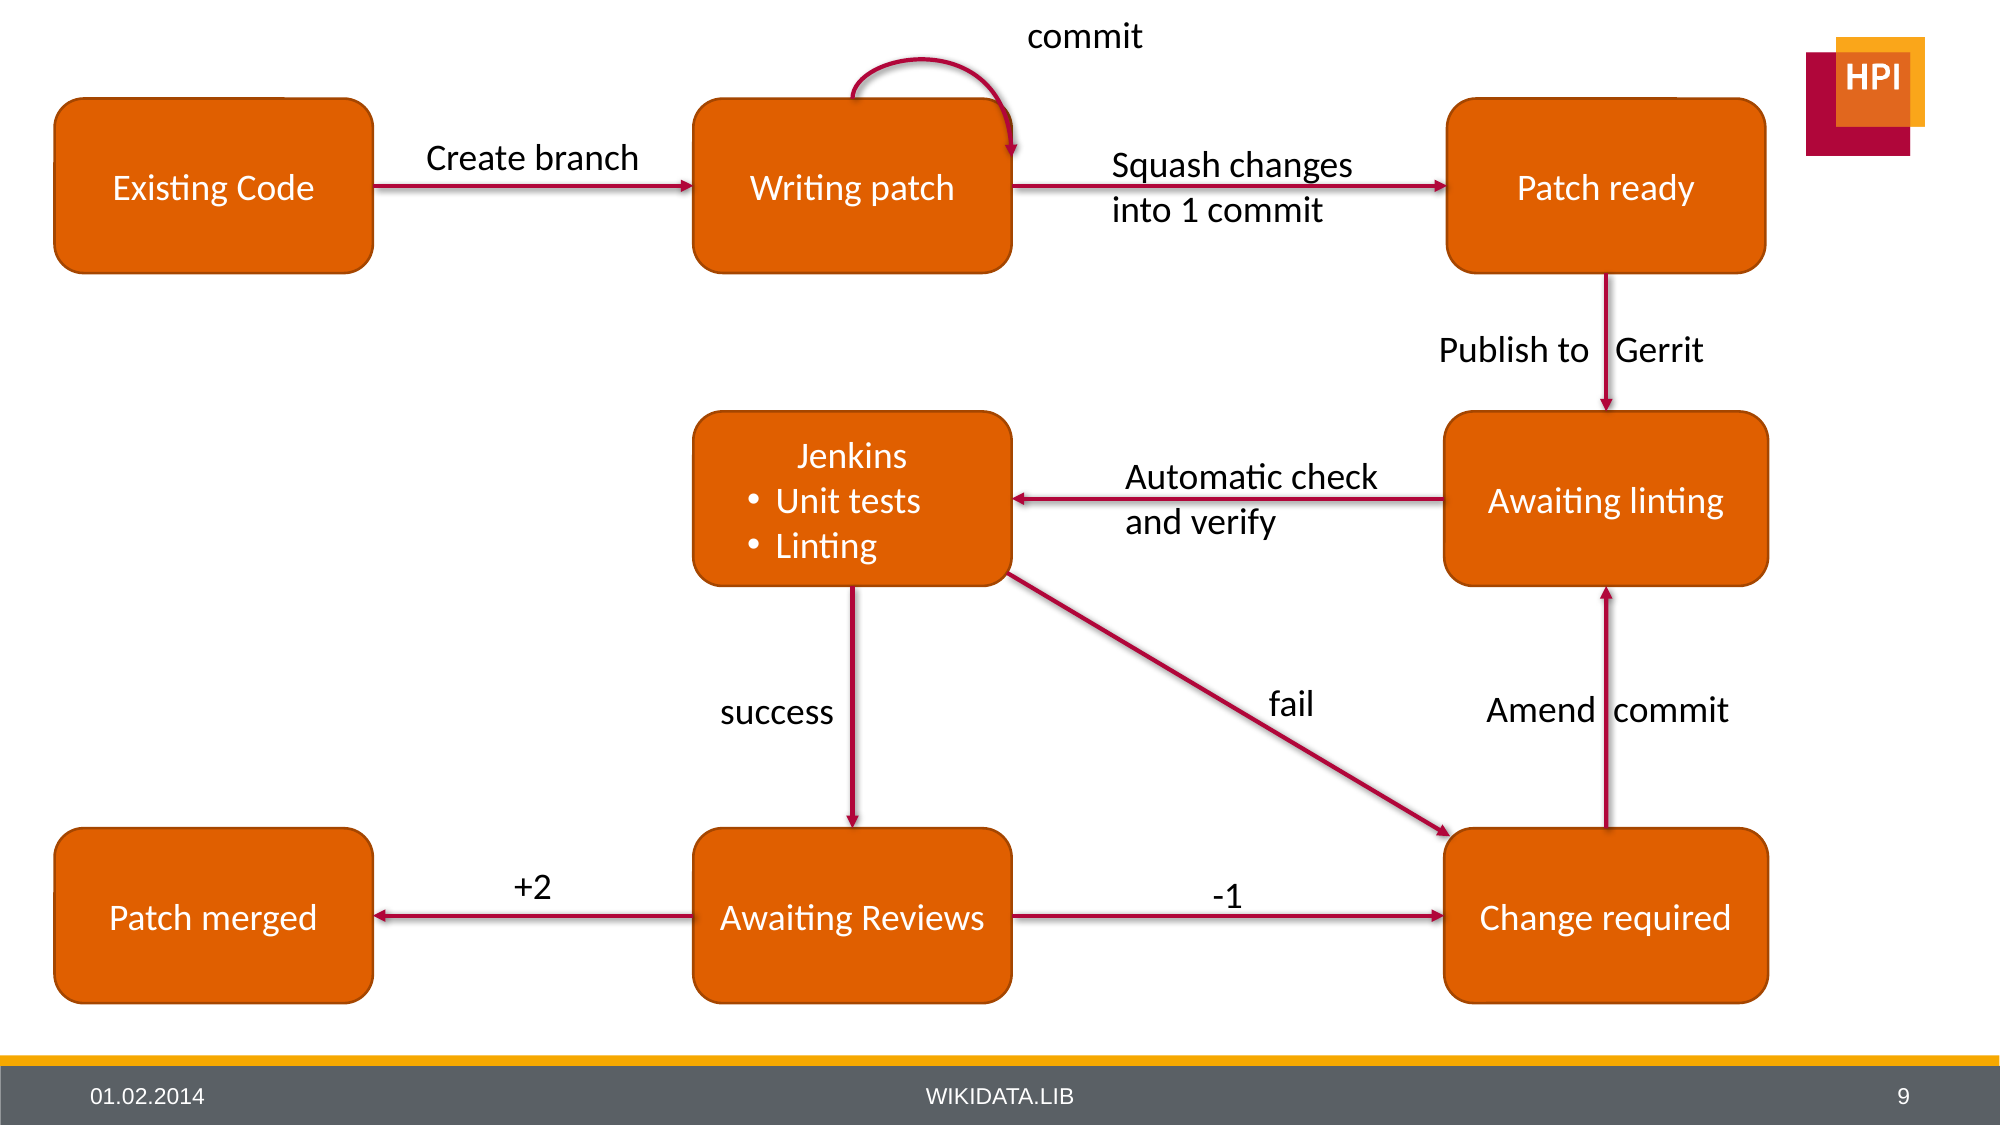

commit
Existing Code
Patch ready
Writing patch
Create branch
Squash changes
into 1 commit
Publish to   Gerrit
Jenkins
Unit tests
Linting
Awaiting linting
Automatic check
and verify
fail
Amend  commit
success
Patch merged
Awaiting Reviews
Change required
+2
-1
01.02.2014
WIKIDATA.LIB
9